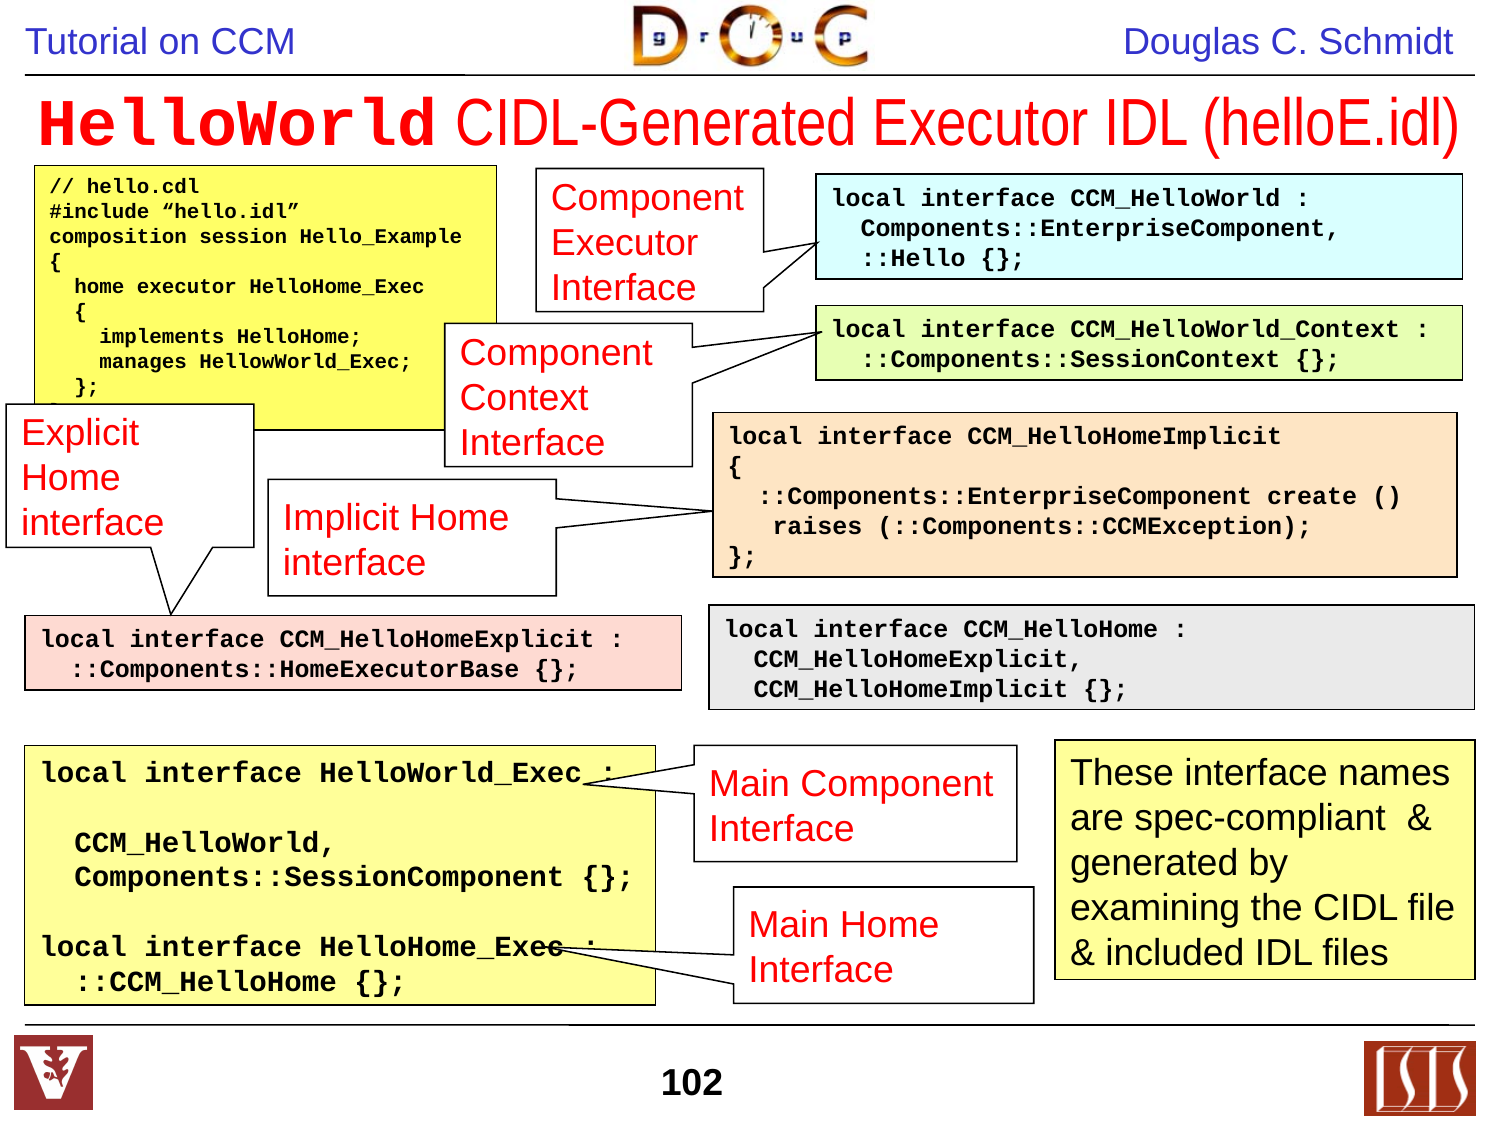

# HelloWorld CIDL-Generated Executor IDL (helloE.idl)
// hello.cdl
#include “hello.idl”
composition session Hello_Example
{
  home executor HelloHome_Exec
  {
    implements HelloHome;
    manages HellowWorld_Exec;
  };
};
Component Executor Interface
local interface CCM_HelloWorld :
  Components::EnterpriseComponent,
  ::Hello {};
local interface CCM_HelloWorld_Context :
  ::Components::SessionContext {};
Component Context Interface
Explicit Home interface
local interface CCM_HelloHomeImplicit
{
  ::Components::EnterpriseComponent create ()
   raises (::Components::CCMException);
};
Implicit Home interface
local interface CCM_HelloHome :
  CCM_HelloHomeExplicit,
  CCM_HelloHomeImplicit {};
local interface CCM_HelloHomeExplicit :
  ::Components::HomeExecutorBase {};
These interface names are spec-compliant  & generated by examining the CIDL file & included IDL files
Main Component Interface
local interface HelloWorld_Exec :
  CCM_HelloWorld,
  Components::SessionComponent {};

local interface HelloHome_Exec :
  ::CCM_HelloHome {};
Main Home Interface